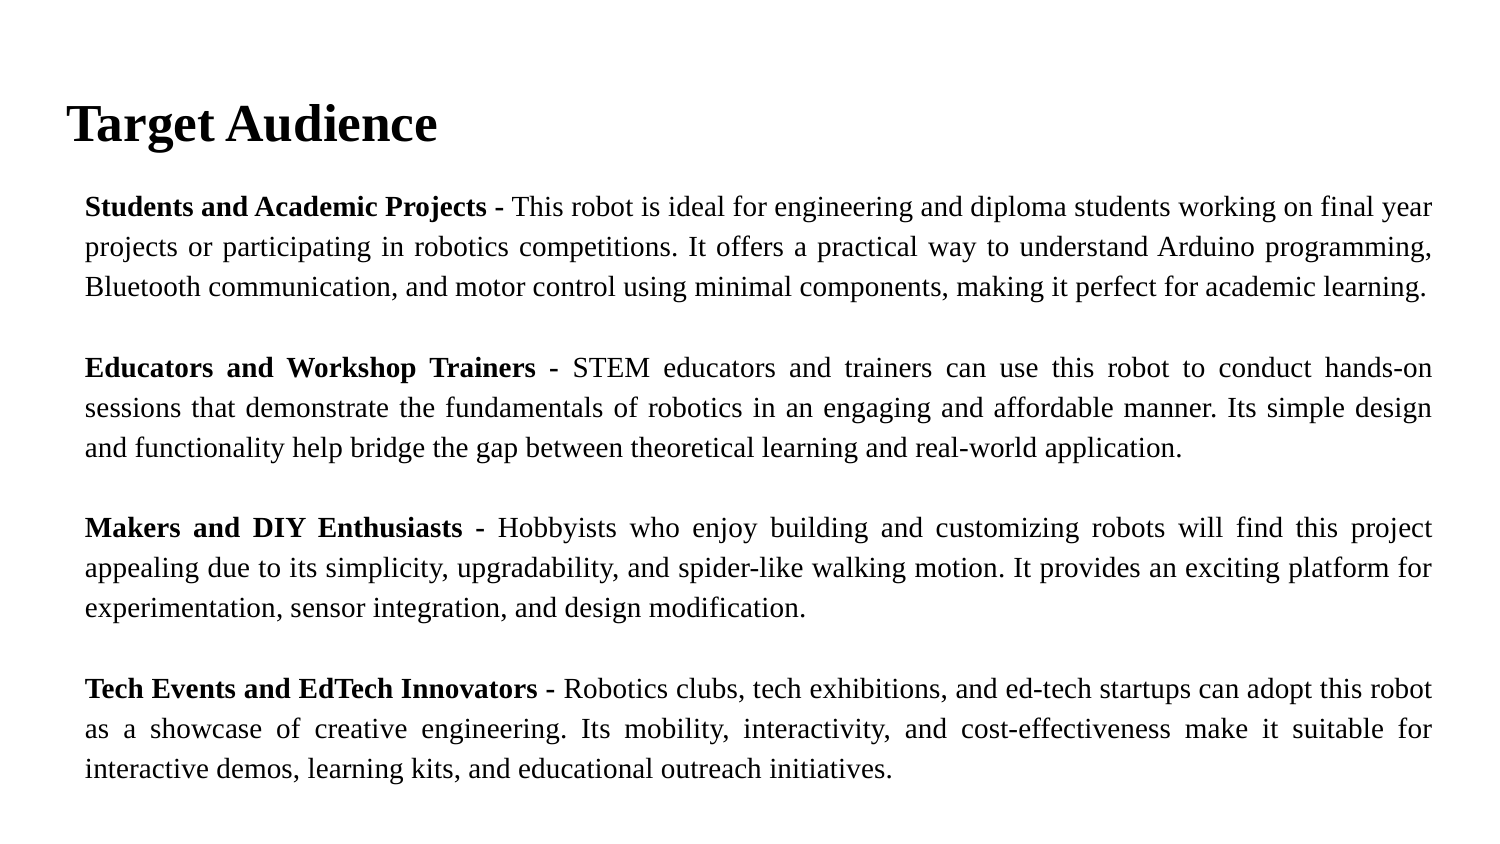

# Target Audience
Students and Academic Projects - This robot is ideal for engineering and diploma students working on final year projects or participating in robotics competitions. It offers a practical way to understand Arduino programming, Bluetooth communication, and motor control using minimal components, making it perfect for academic learning.

Educators and Workshop Trainers - STEM educators and trainers can use this robot to conduct hands-on sessions that demonstrate the fundamentals of robotics in an engaging and affordable manner. Its simple design and functionality help bridge the gap between theoretical learning and real-world application.

Makers and DIY Enthusiasts - Hobbyists who enjoy building and customizing robots will find this project appealing due to its simplicity, upgradability, and spider-like walking motion. It provides an exciting platform for experimentation, sensor integration, and design modification.

Tech Events and EdTech Innovators - Robotics clubs, tech exhibitions, and ed-tech startups can adopt this robot as a showcase of creative engineering. Its mobility, interactivity, and cost-effectiveness make it suitable for interactive demos, learning kits, and educational outreach initiatives.